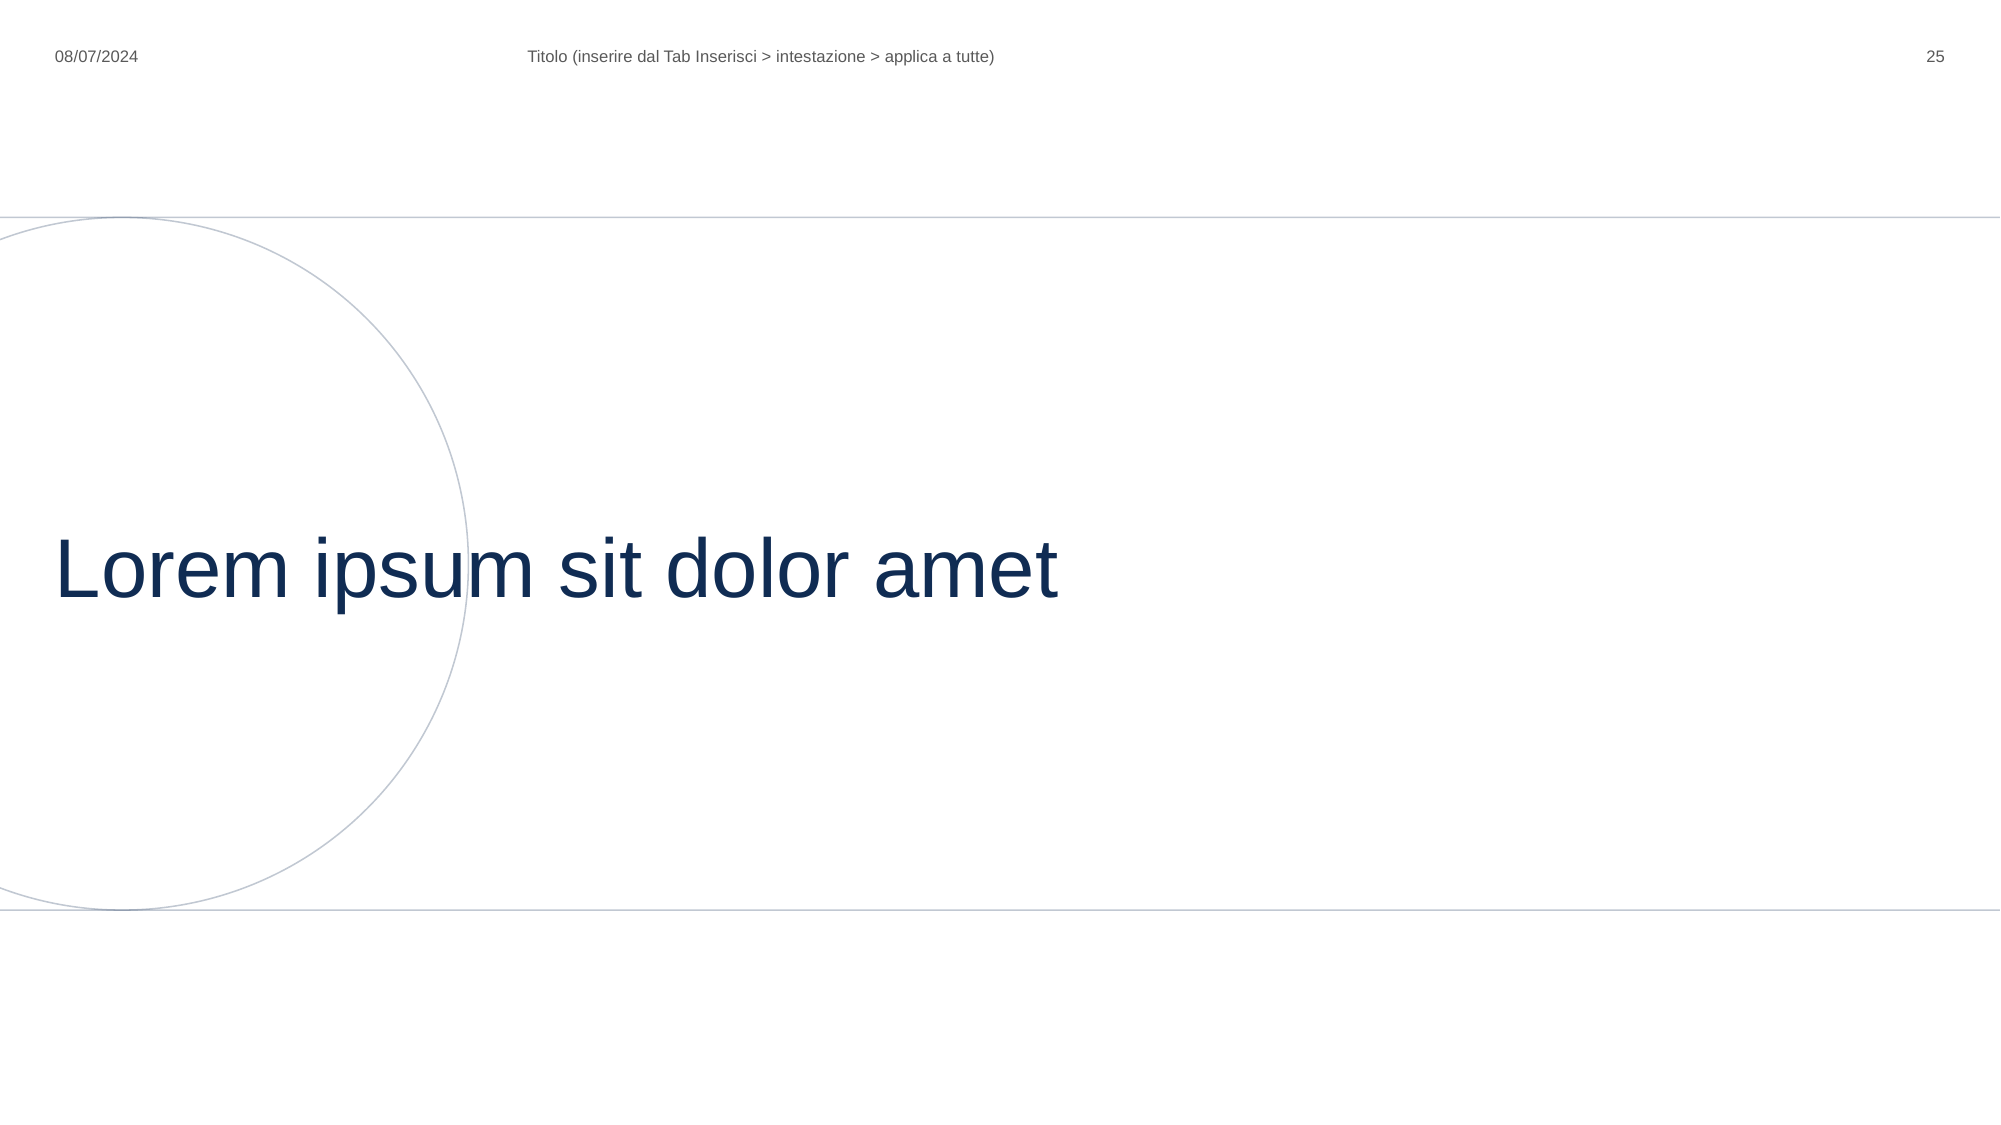

08/07/2024
Titolo (inserire dal Tab Inserisci > intestazione > applica a tutte)
25
# Lorem ipsum sit dolor amet